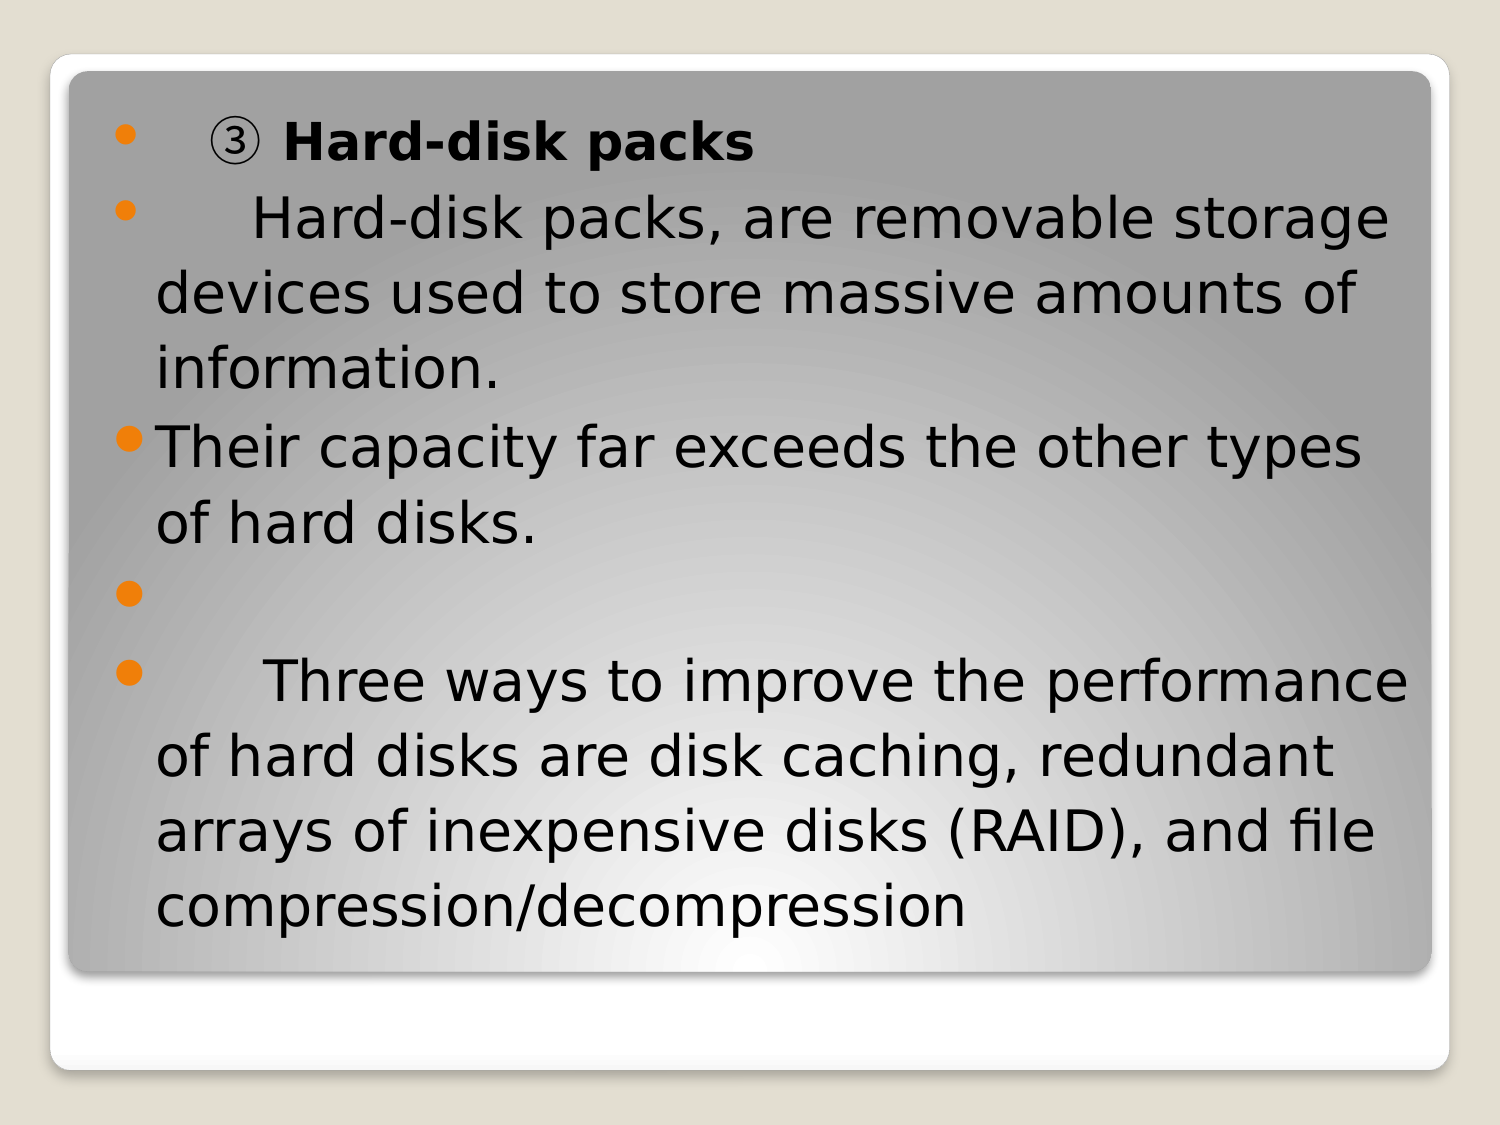

③ Hard-disk packs
　　Hard-disk packs, are removable storage devices used to store massive amounts of information.
Their capacity far exceeds the other types of hard disks.

      Three ways to improve the performance of hard disks are disk caching, redundant arrays of inexpensive disks (RAID), and file compression/decompression